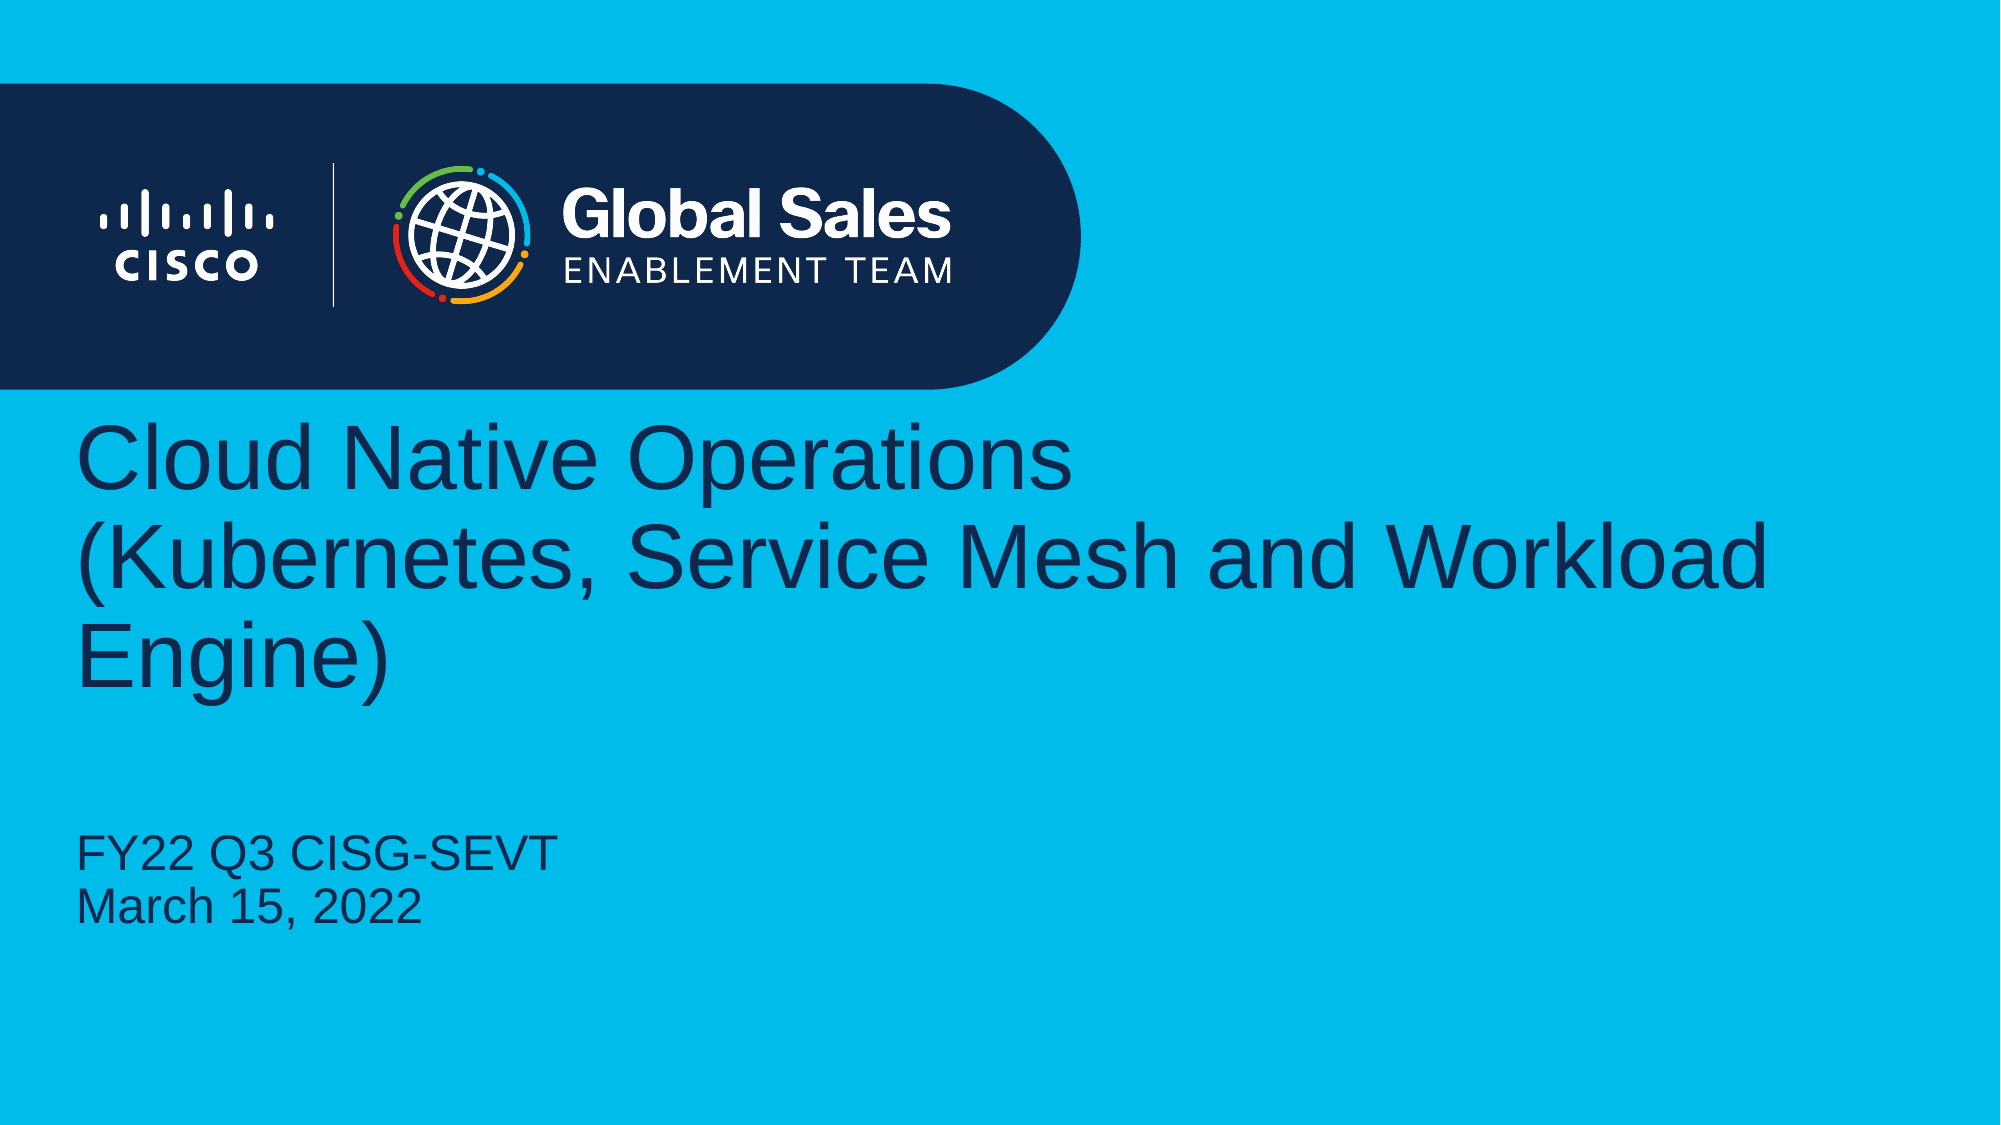

# Cloud Native Operations (Kubernetes, Service Mesh and Workload Engine) FY22 Q3 CISG-SEVT March 15, 2022